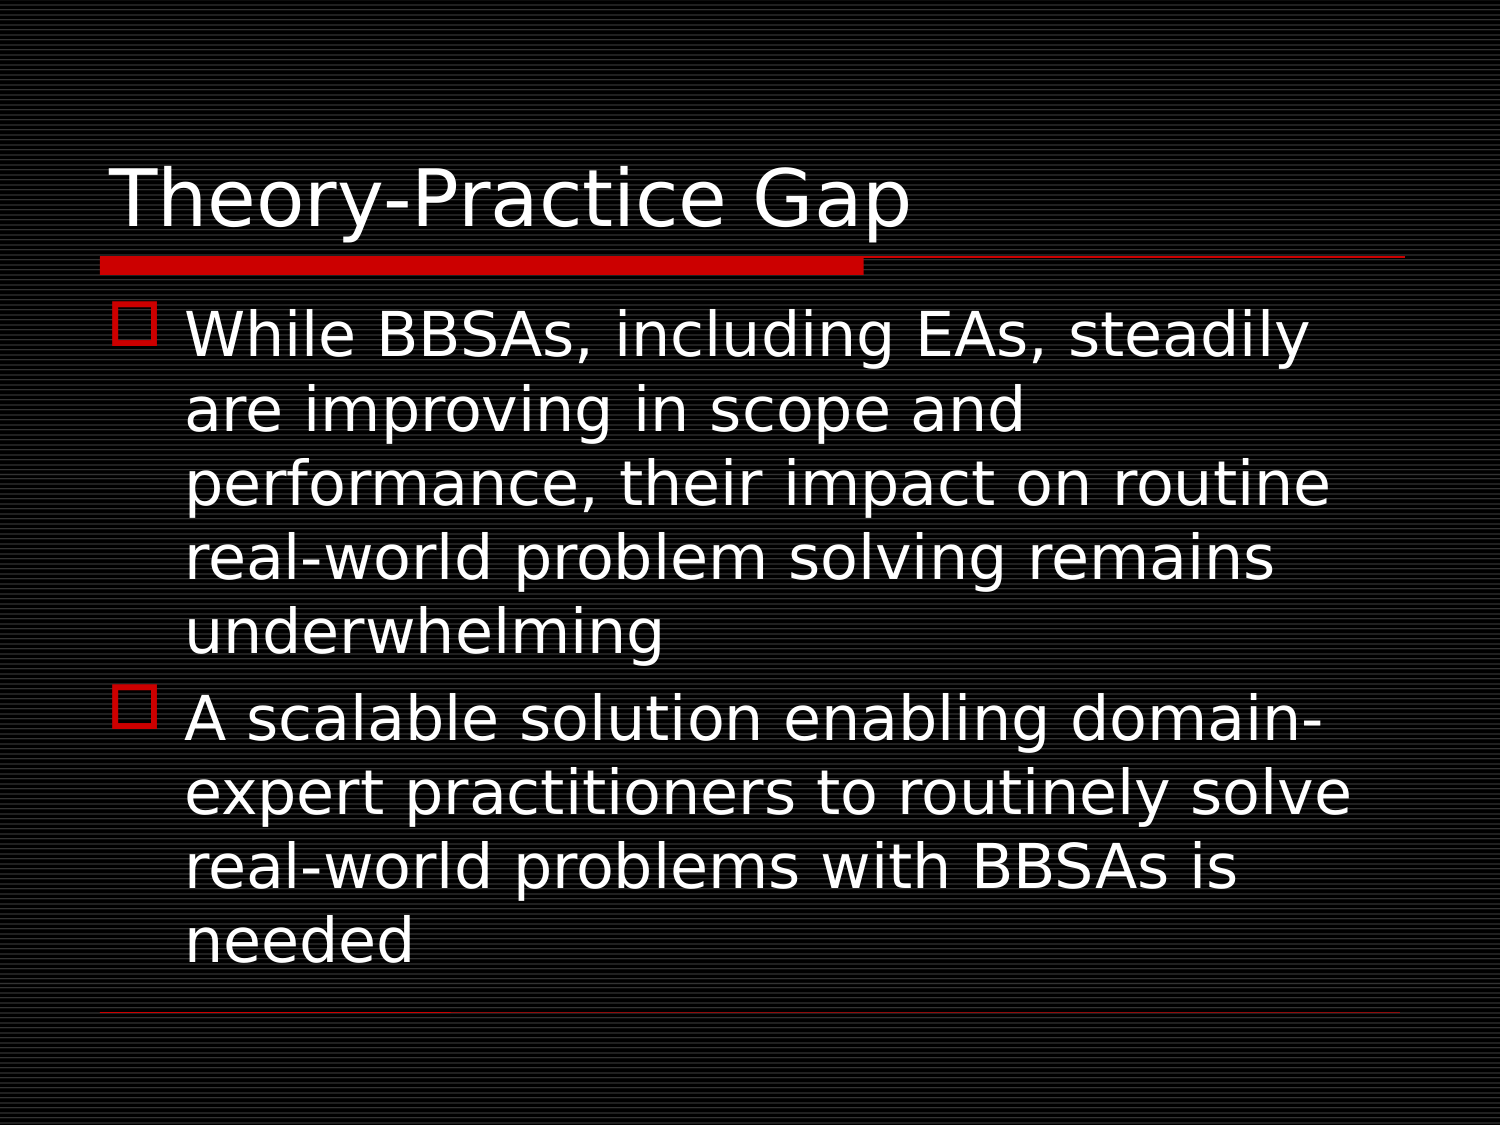

# Theory-Practice Gap
While BBSAs, including EAs, steadily are improving in scope and performance, their impact on routine real-world problem solving remains underwhelming
A scalable solution enabling domain-expert practitioners to routinely solve real-world problems with BBSAs is needed